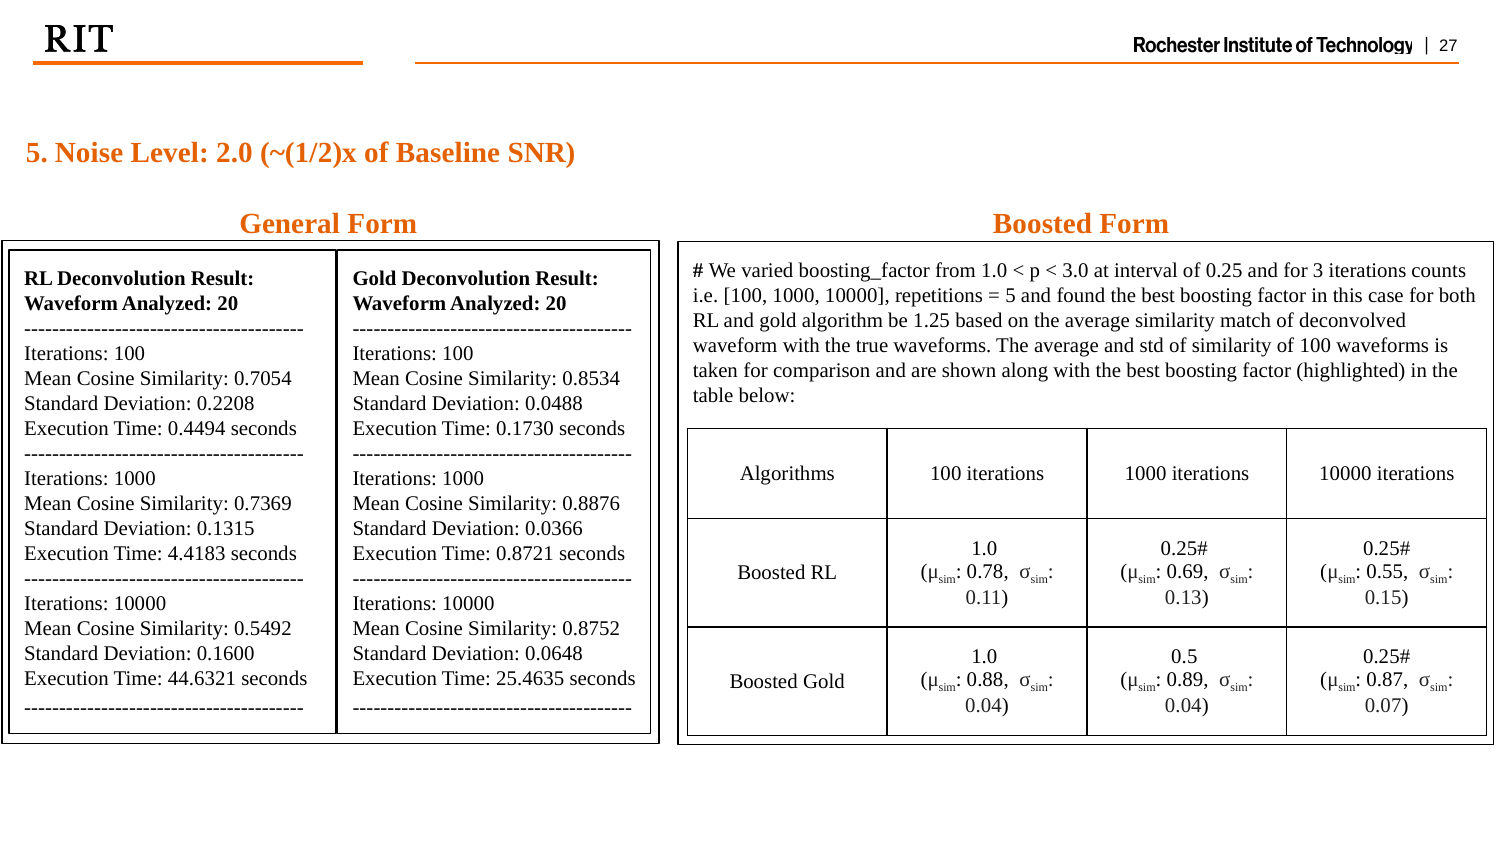

5. Noise Level: 2.0 (~(1/2)x of Baseline SNR)
Boosted Form
General Form

# We varied boosting_factor from 1.0 < p < 3.0 at interval of 0.25 and for 3 iterations counts i.e. [100, 1000, 10000], repetitions = 5 and found the best boosting factor in this case for both RL and gold algorithm be 1.25 based on the average similarity match of deconvolved waveform with the true waveforms. The average and std of similarity of 100 waveforms is taken for comparison and are shown along with the best boosting factor (highlighted) in the table below:

RL Deconvolution Result:
Waveform Analyzed: 20
----------------------------------------
Iterations: 100
Mean Cosine Similarity: 0.7054
Standard Deviation: 0.2208
Execution Time: 0.4494 seconds
----------------------------------------
Iterations: 1000
Mean Cosine Similarity: 0.7369
Standard Deviation: 0.1315
Execution Time: 4.4183 seconds
----------------------------------------
Iterations: 10000
Mean Cosine Similarity: 0.5492
Standard Deviation: 0.1600
Execution Time: 44.6321 seconds
----------------------------------------
Gold Deconvolution Result:
Waveform Analyzed: 20
----------------------------------------
Iterations: 100
Mean Cosine Similarity: 0.8534
Standard Deviation: 0.0488
Execution Time: 0.1730 seconds
----------------------------------------
Iterations: 1000
Mean Cosine Similarity: 0.8876
Standard Deviation: 0.0366
Execution Time: 0.8721 seconds
----------------------------------------
Iterations: 10000
Mean Cosine Similarity: 0.8752
Standard Deviation: 0.0648
Execution Time: 25.4635 seconds
----------------------------------------
| Algorithms | 100 iterations | 1000 iterations | 10000 iterations |
| --- | --- | --- | --- |
| Boosted RL | 1.0 (μsim: 0.78, σsim: 0.11) | 0.25# (μsim: 0.69, σsim: 0.13) | 0.25# (μsim: 0.55, σsim: 0.15) |
| Boosted Gold | 1.0 (μsim: 0.88, σsim: 0.04) | 0.5 (μsim: 0.89, σsim: 0.04) | 0.25# (μsim: 0.87, σsim: 0.07) |